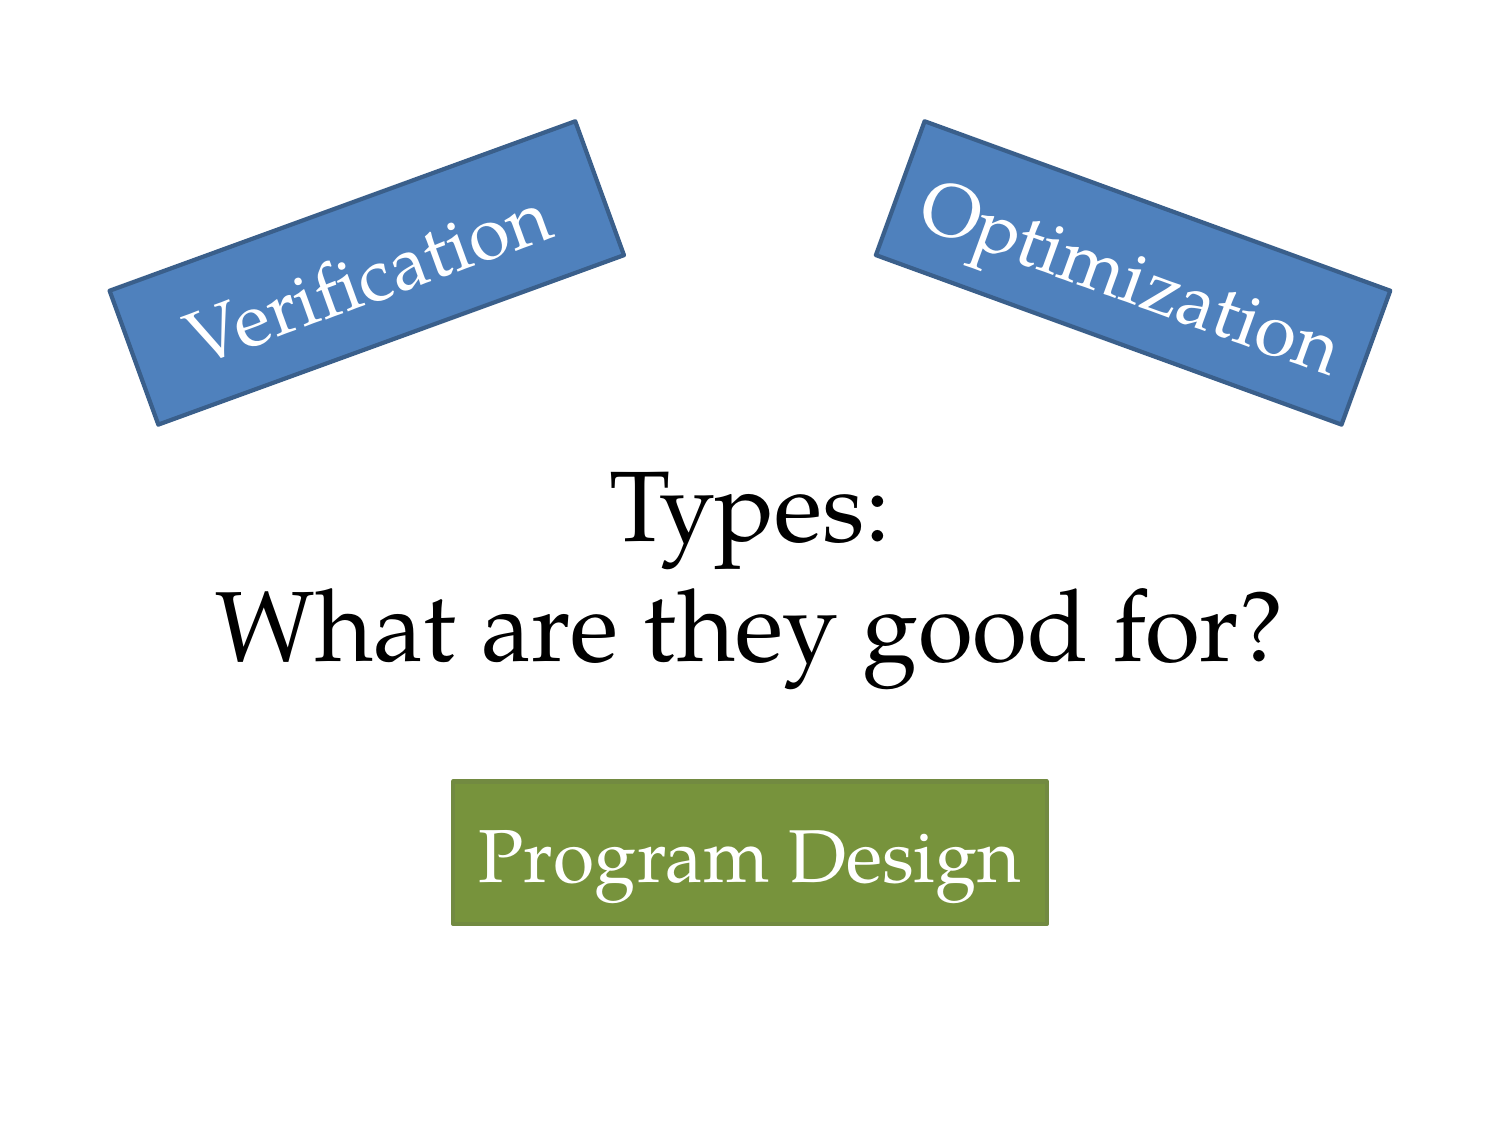

Optimization
Verification
Types:
What are they good for?
Program Design